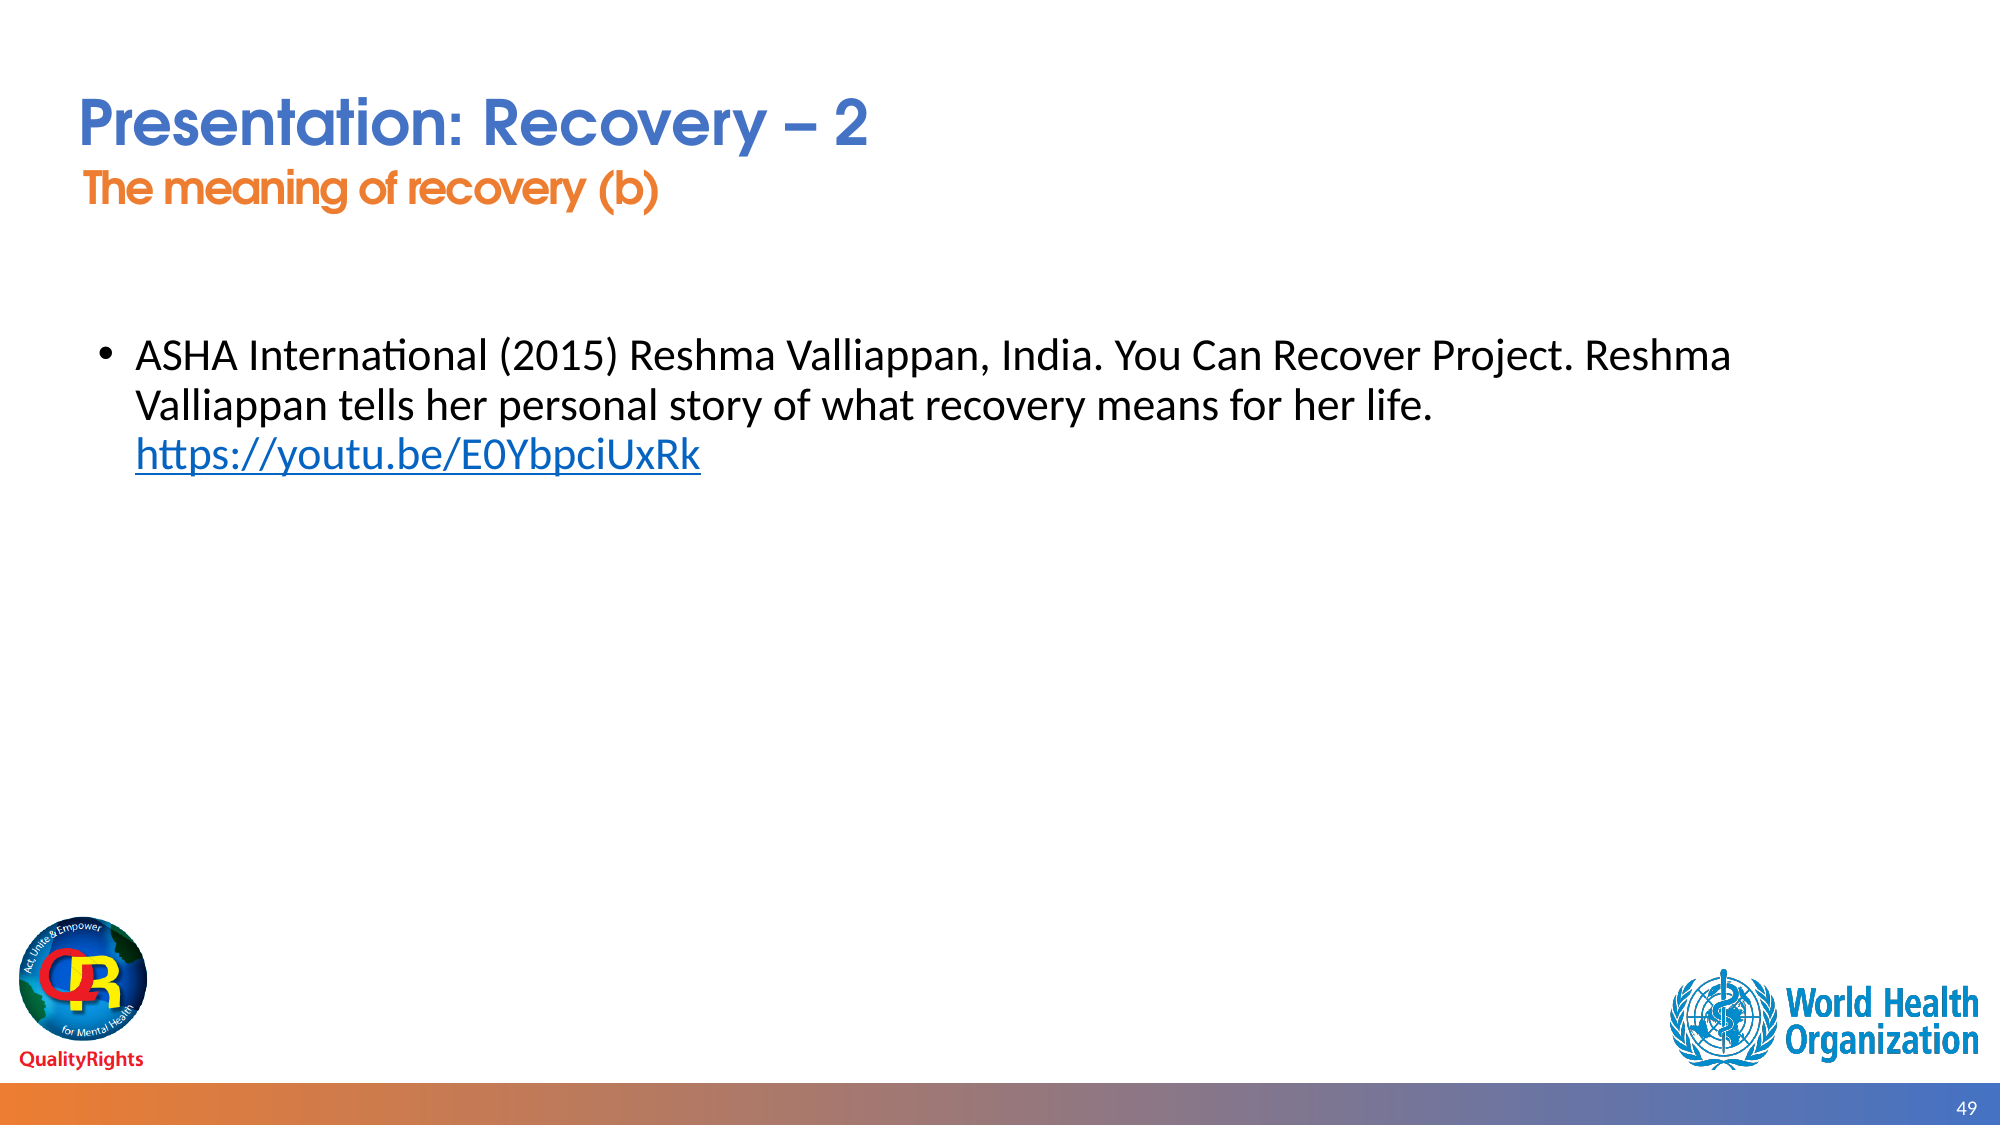

# Presentation: Recovery – 2
The meaning of recovery (b)

ASHA International (2015) Reshma Valliappan, India. You Can Recover Project. Reshma Valliappan tells her personal story of what recovery means for her life. https://youtu.be/E0YbpciUxRk